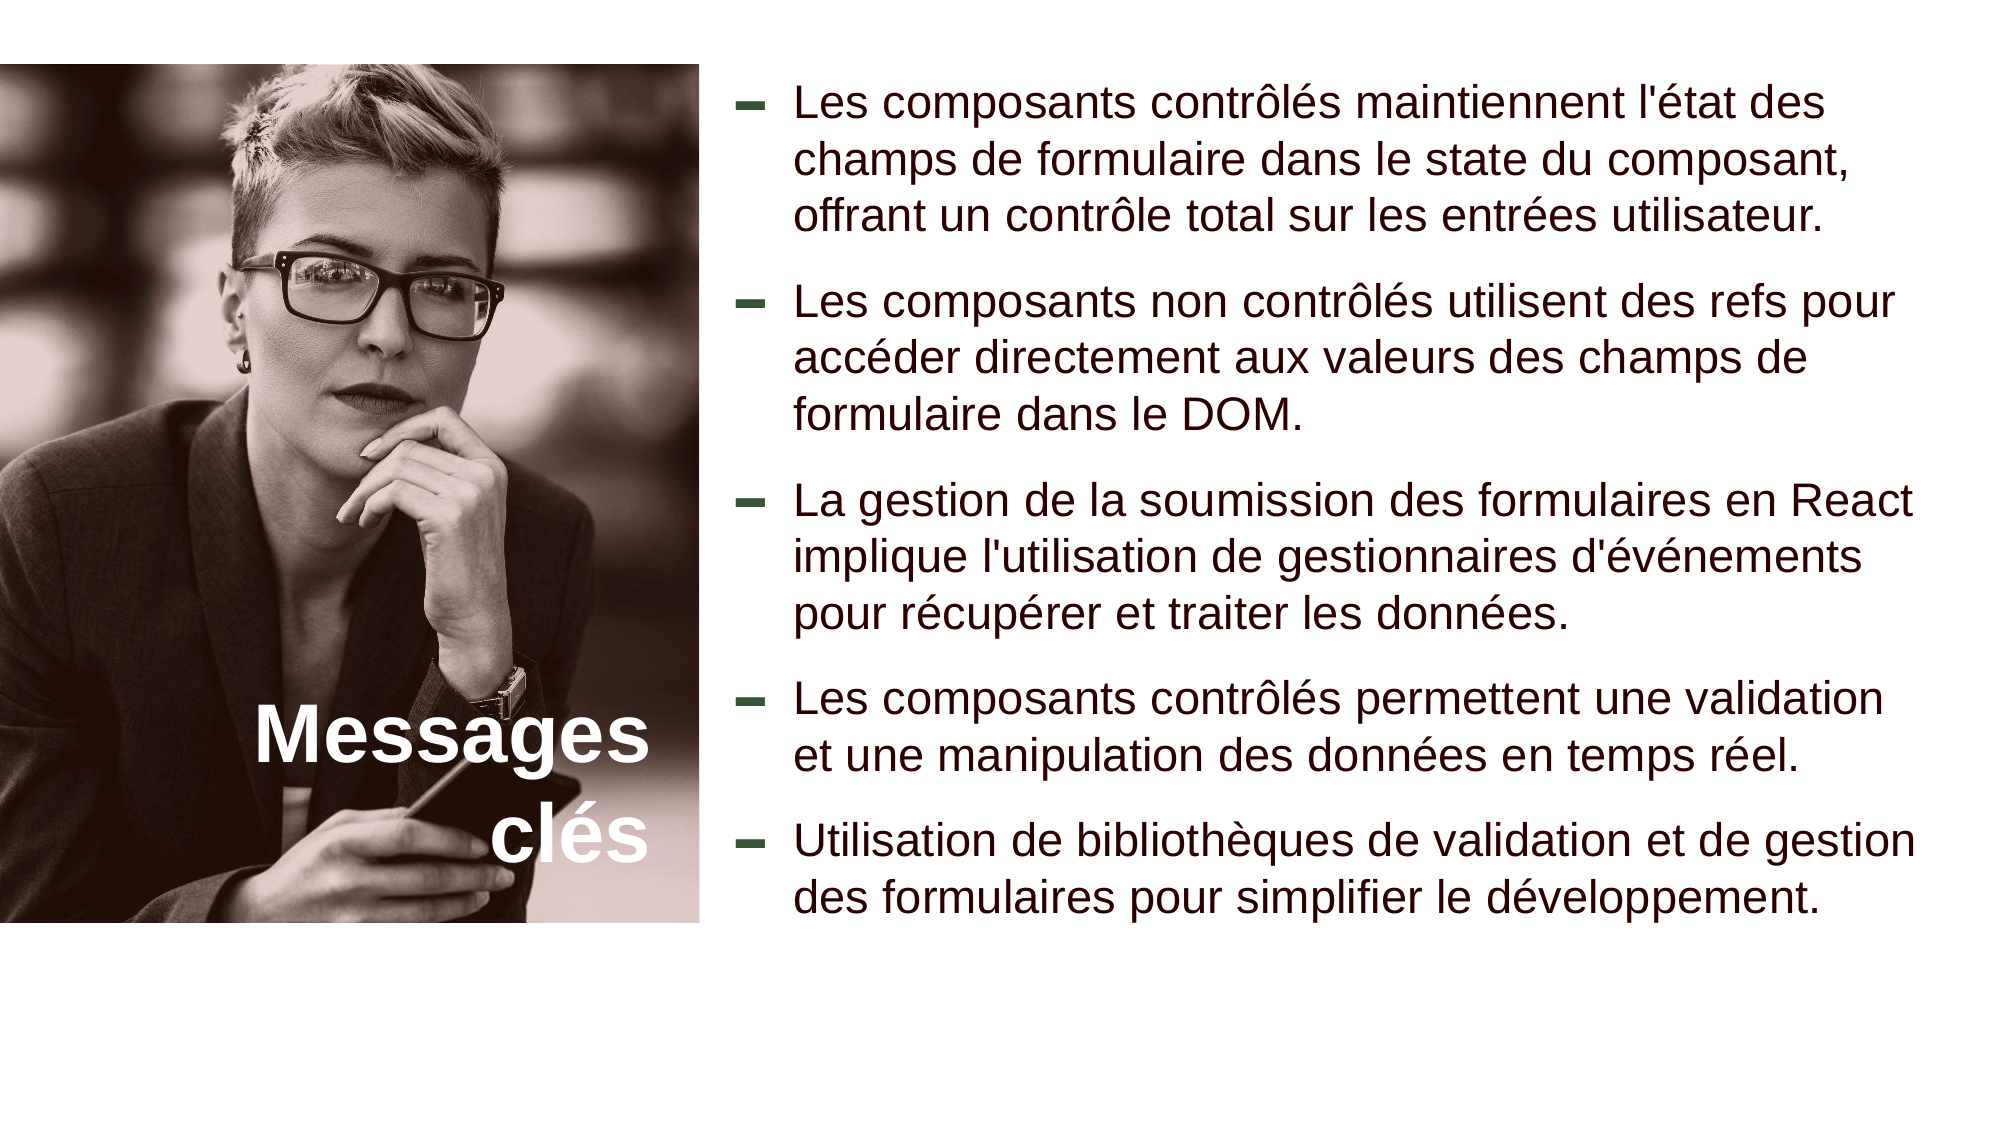

Les composants contrôlés maintiennent l'état des champs de formulaire dans le state du composant, offrant un contrôle total sur les entrées utilisateur.
Les composants non contrôlés utilisent des refs pour accéder directement aux valeurs des champs de formulaire dans le DOM.
La gestion de la soumission des formulaires en React implique l'utilisation de gestionnaires d'événements pour récupérer et traiter les données.
Les composants contrôlés permettent une validation et une manipulation des données en temps réel.
Utilisation de bibliothèques de validation et de gestion des formulaires pour simplifier le développement.

# Messages clés